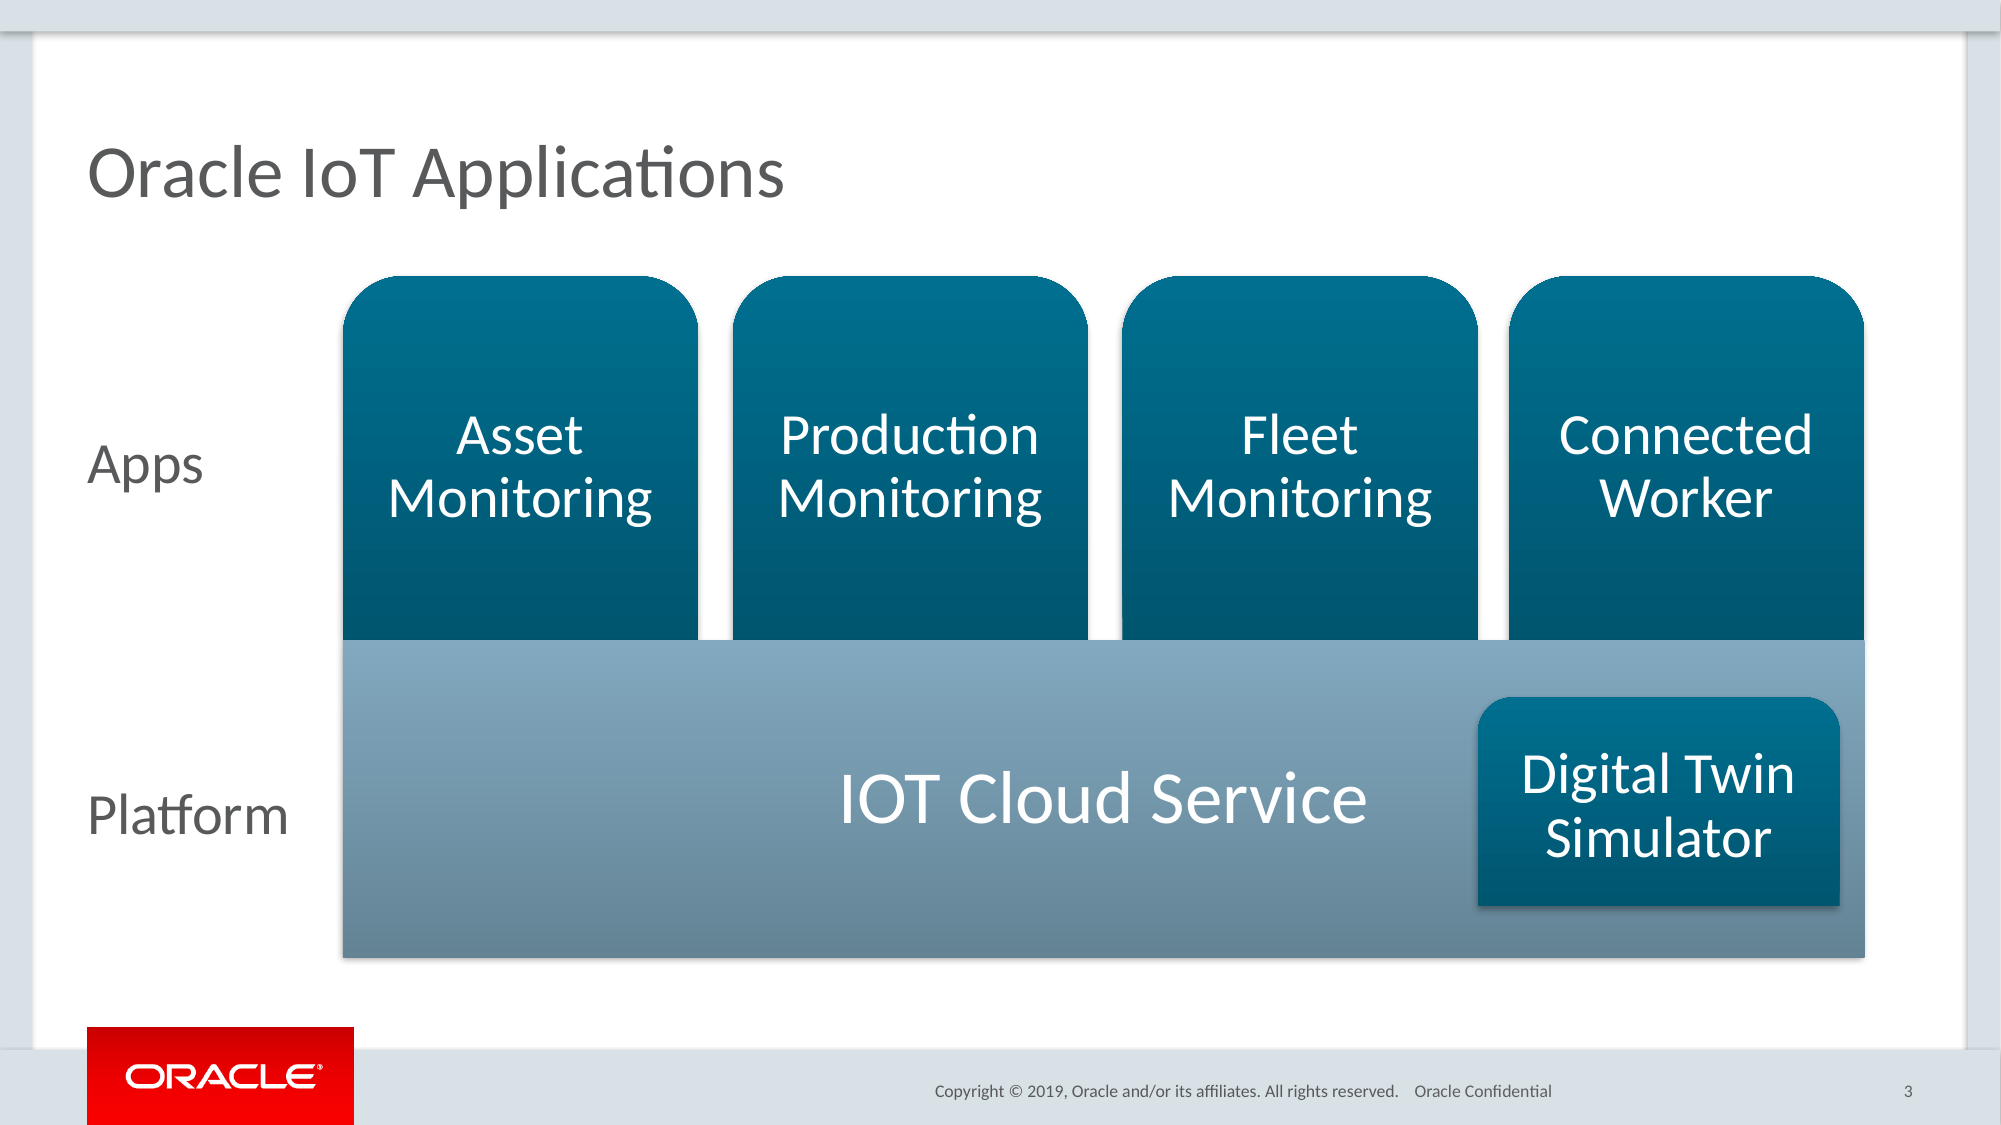

# Oracle IoT Applications

Apps

Platform
Asset
Monitoring
Production
Monitoring
Fleet
Monitoring
Connected
Worker
IOT Cloud Service
Digital Twin
Simulator
Oracle Confidential
3